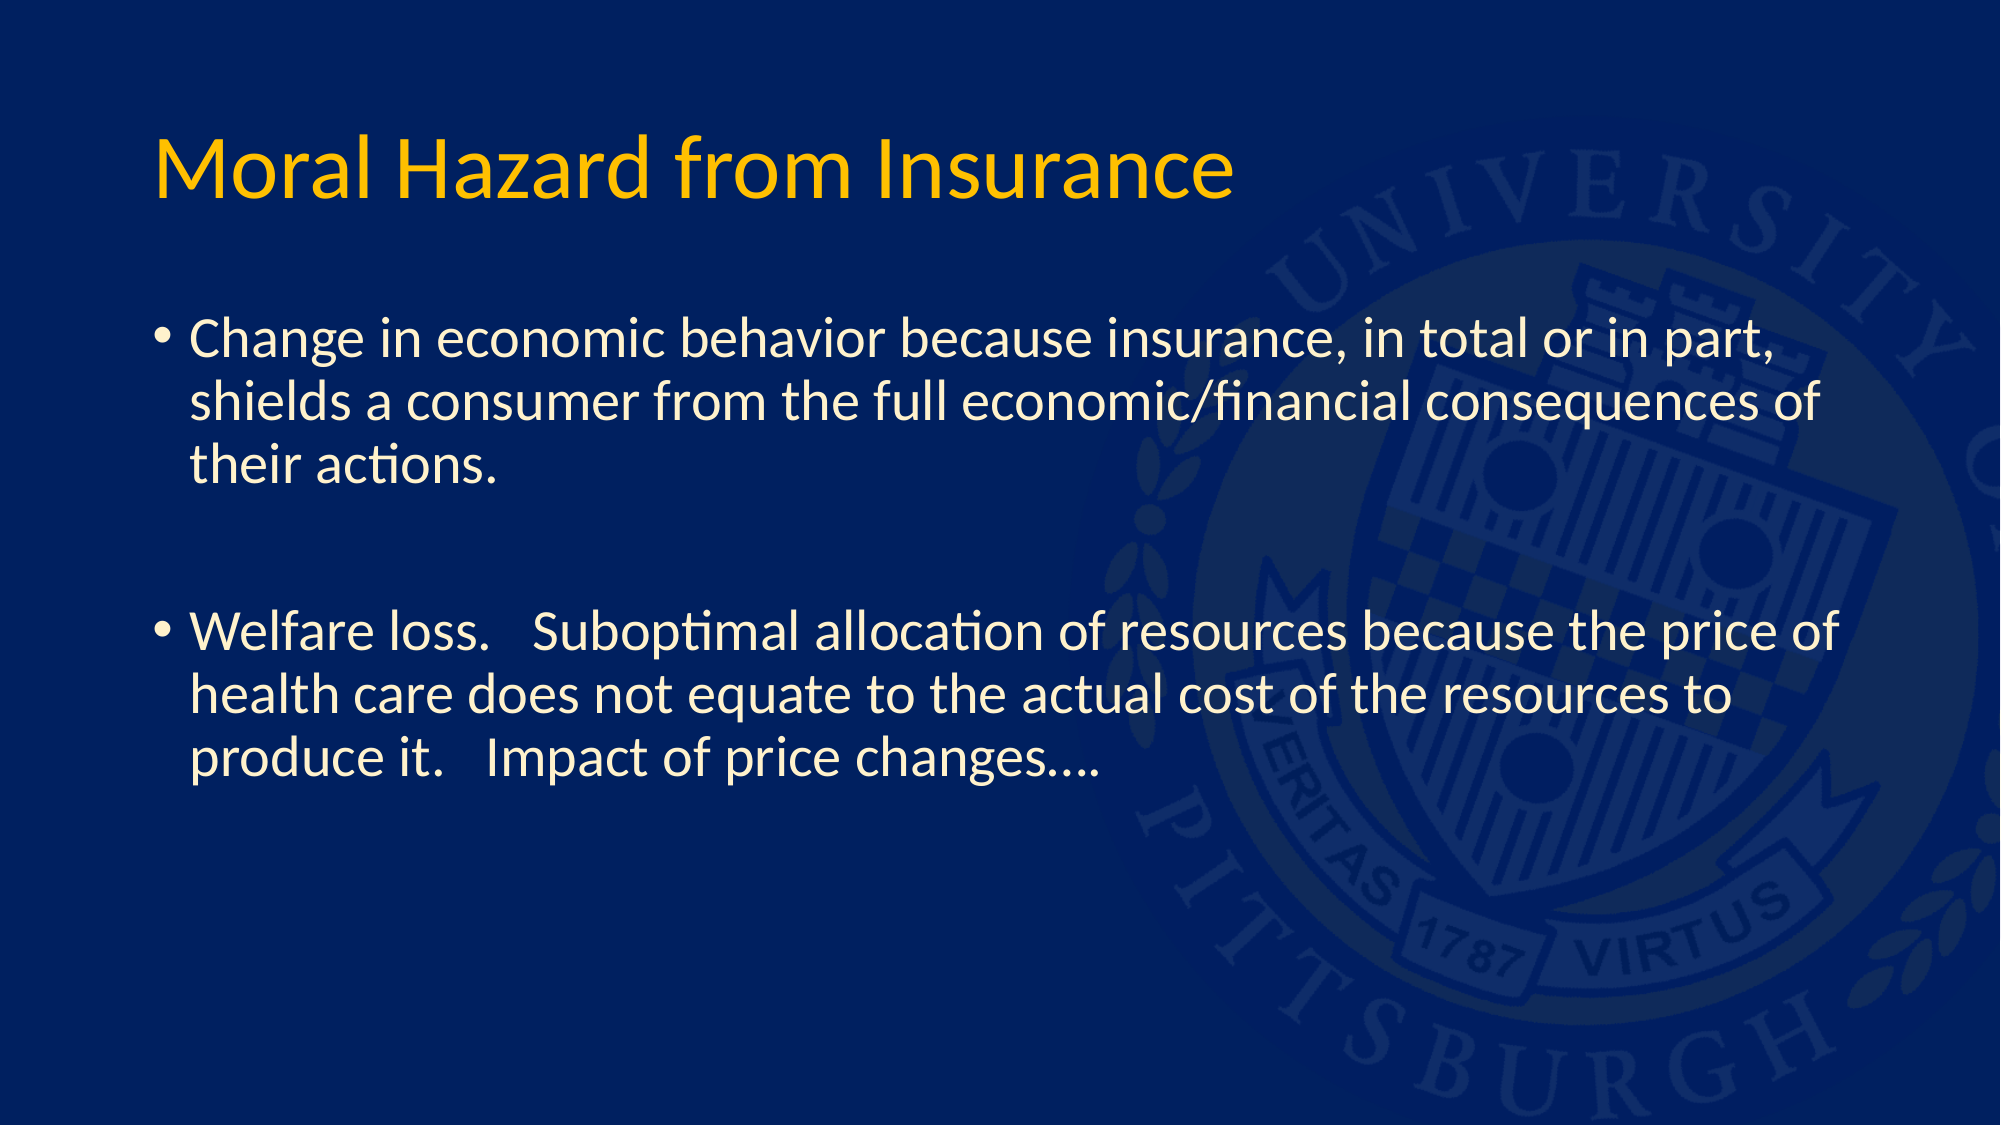

# Moral Hazard from Insurance
Change in economic behavior because insurance, in total or in part, shields a consumer from the full economic/financial consequences of their actions.

Welfare loss.   Suboptimal allocation of resources because the price of health care does not equate to the actual cost of the resources to produce it.   Impact of price changes….